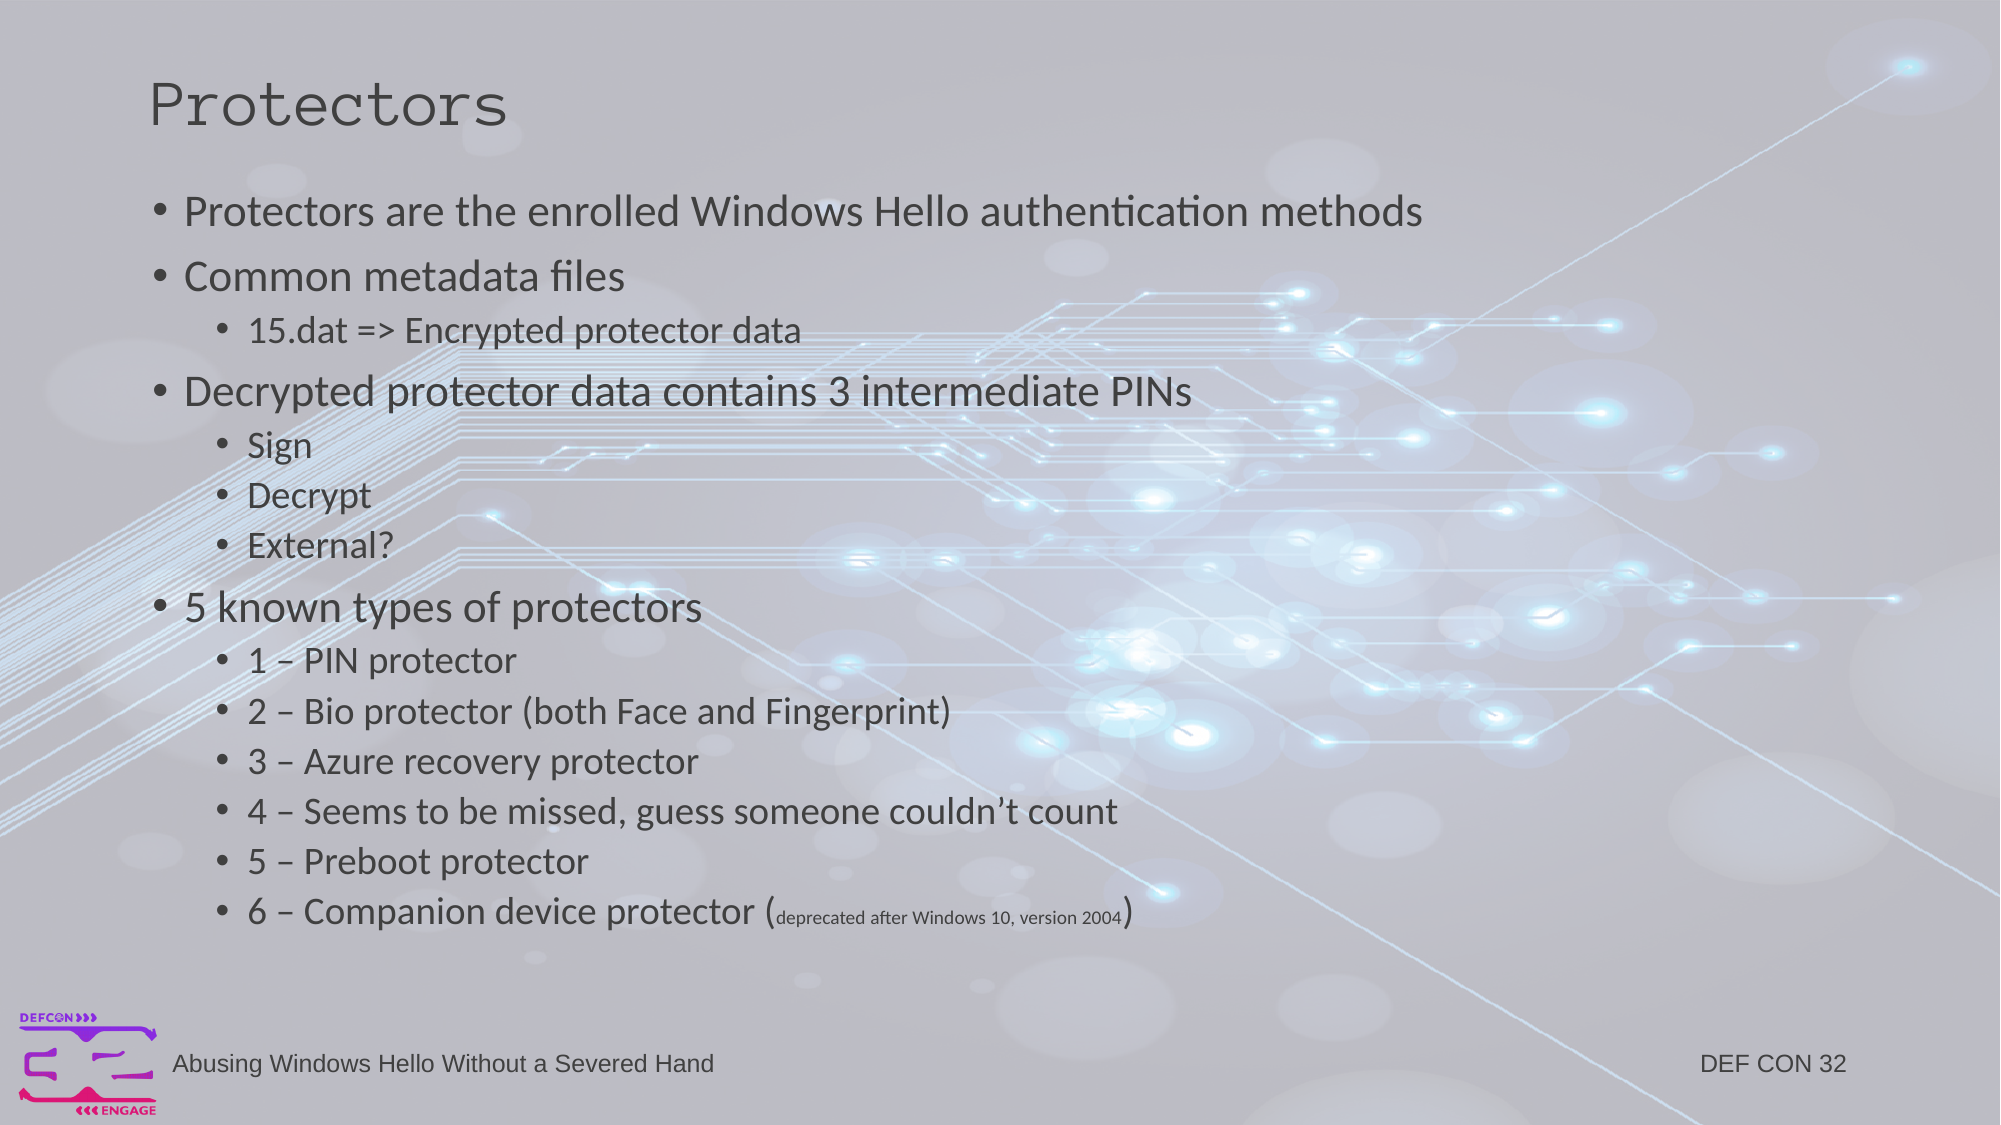

# Protectors
Protectors are the enrolled Windows Hello authentication methods
Common metadata files
15.dat => Encrypted protector data
Decrypted protector data contains 3 intermediate PINs
Sign
Decrypt
External?
5 known types of protectors
1 – PIN protector
2 – Bio protector (both Face and Fingerprint)
3 – Azure recovery protector
4 – Seems to be missed, guess someone couldn’t count
5 – Preboot protector
6 – Companion device protector (deprecated after Windows 10, version 2004)

DEF CON 32
Abusing Windows Hello Without a Severed Hand